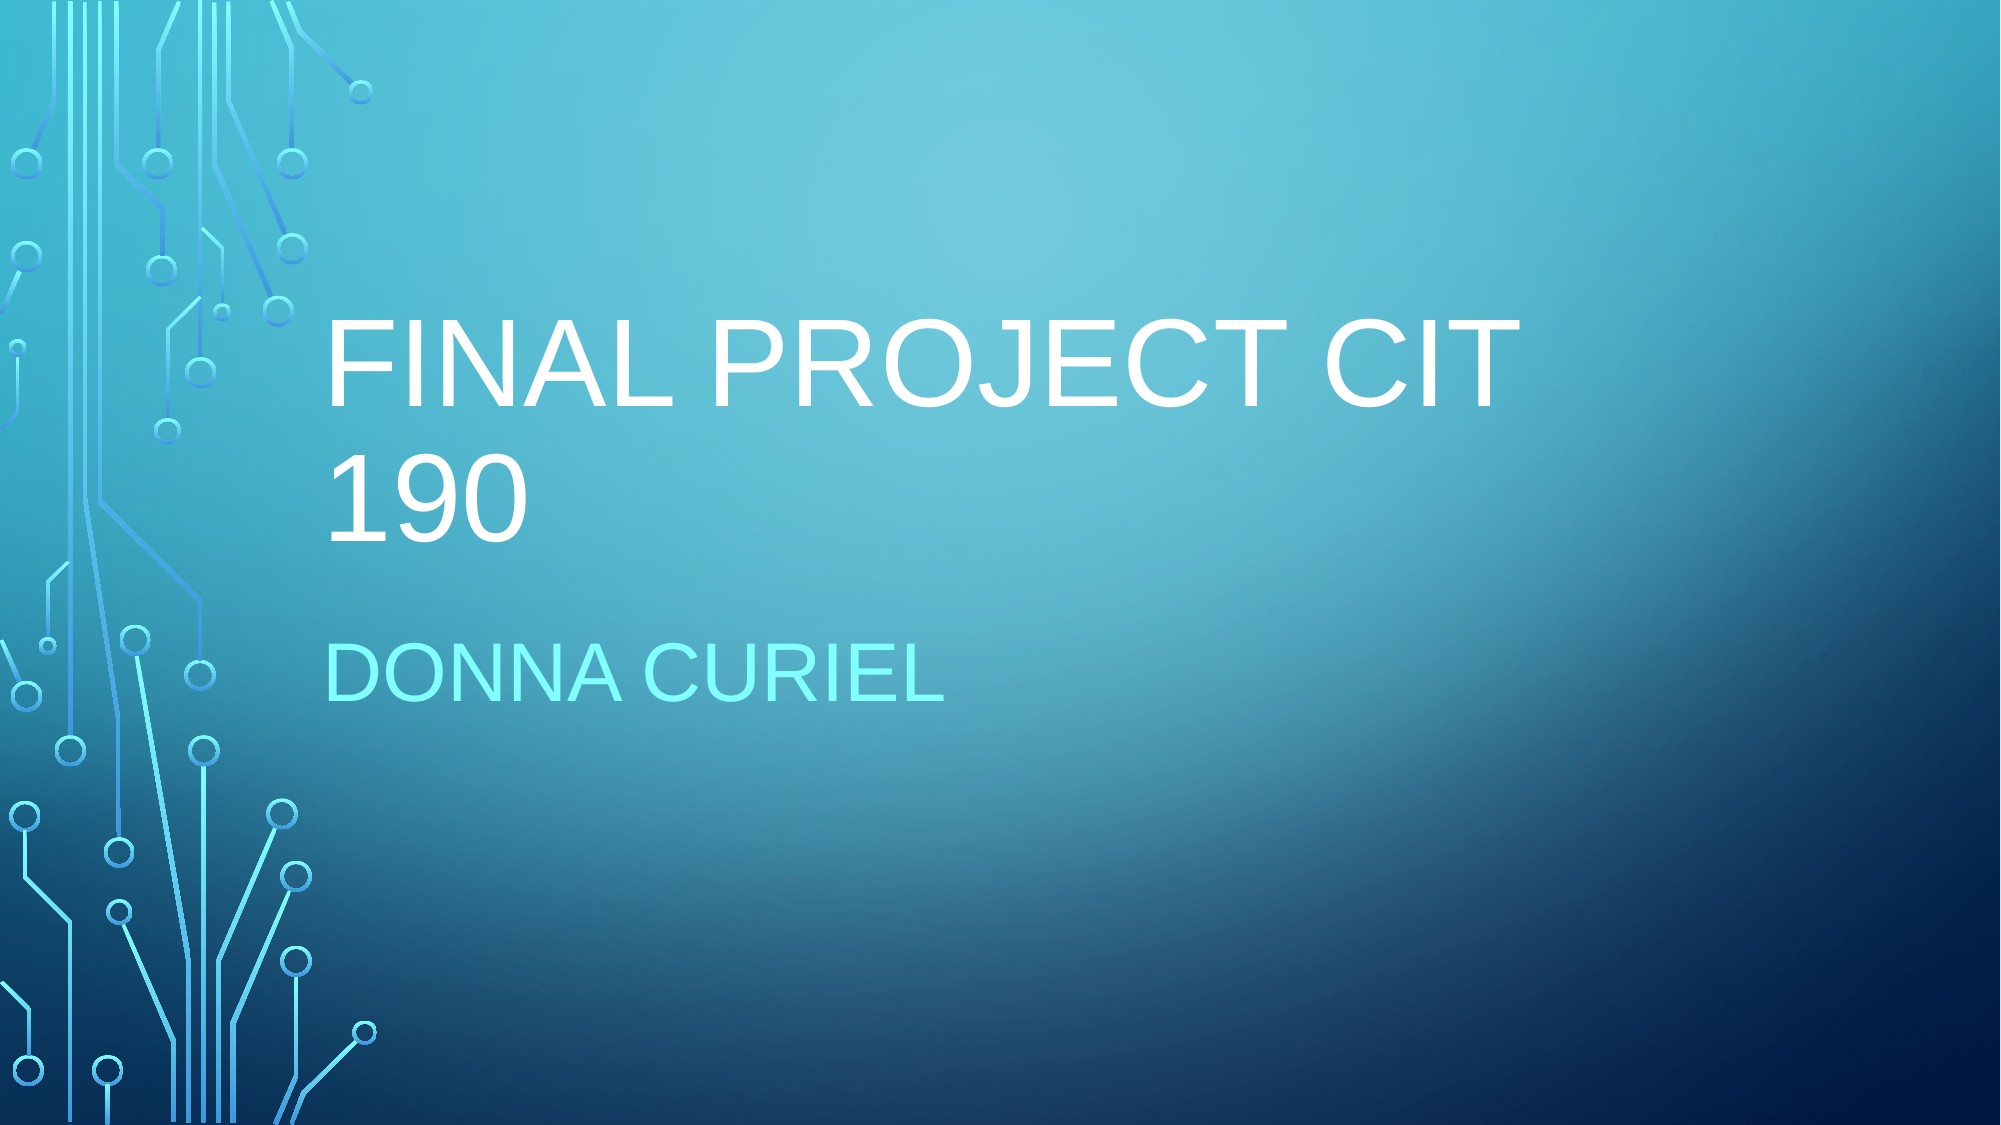

# Final Project CIT 190
Donna Curiel